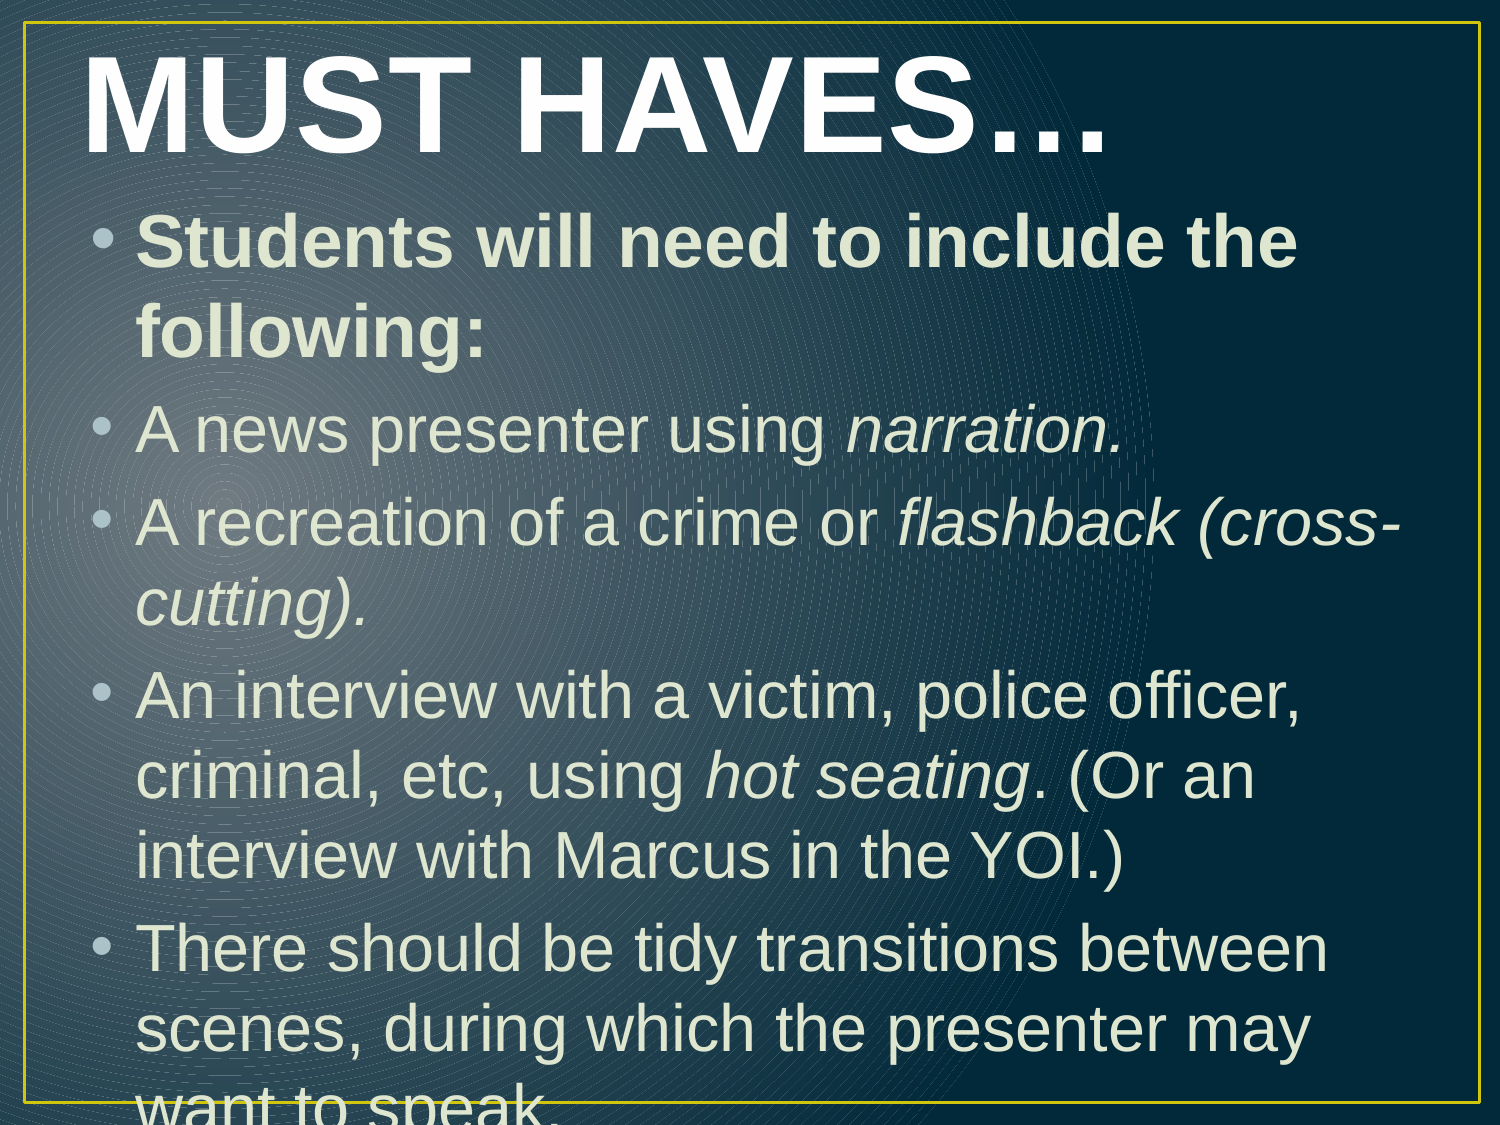

# MUST HAVES…
Students will need to include the following:
A news presenter using narration.
A recreation of a crime or flashback (cross-cutting).
An interview with a victim, police officer, criminal, etc, using hot seating. (Or an interview with Marcus in the YOI.)
There should be tidy transitions between scenes, during which the presenter may want to speak.